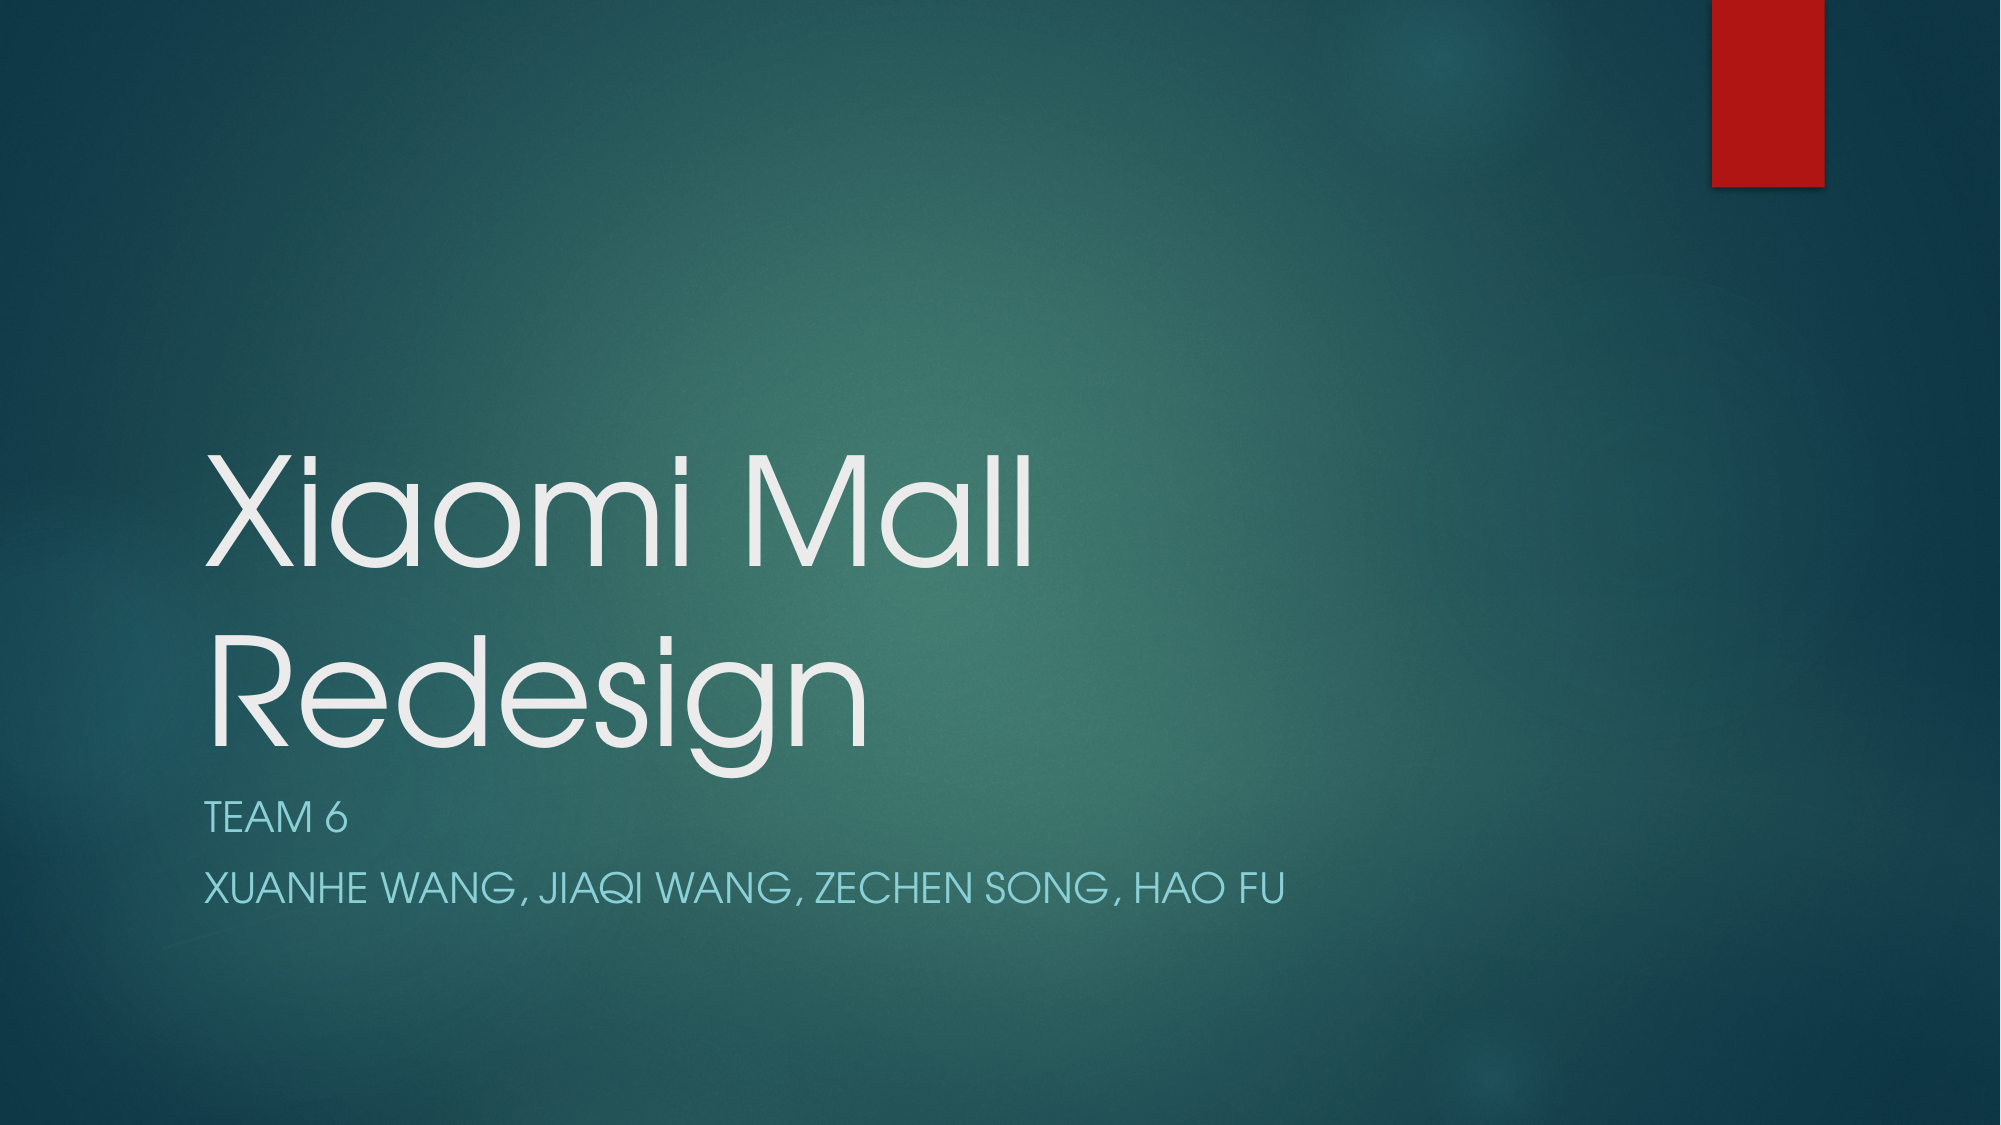

# Xiaomi Mall Redesign
Team 6
Xuanhe wang, jiaqi wang, zechen song, hao fu